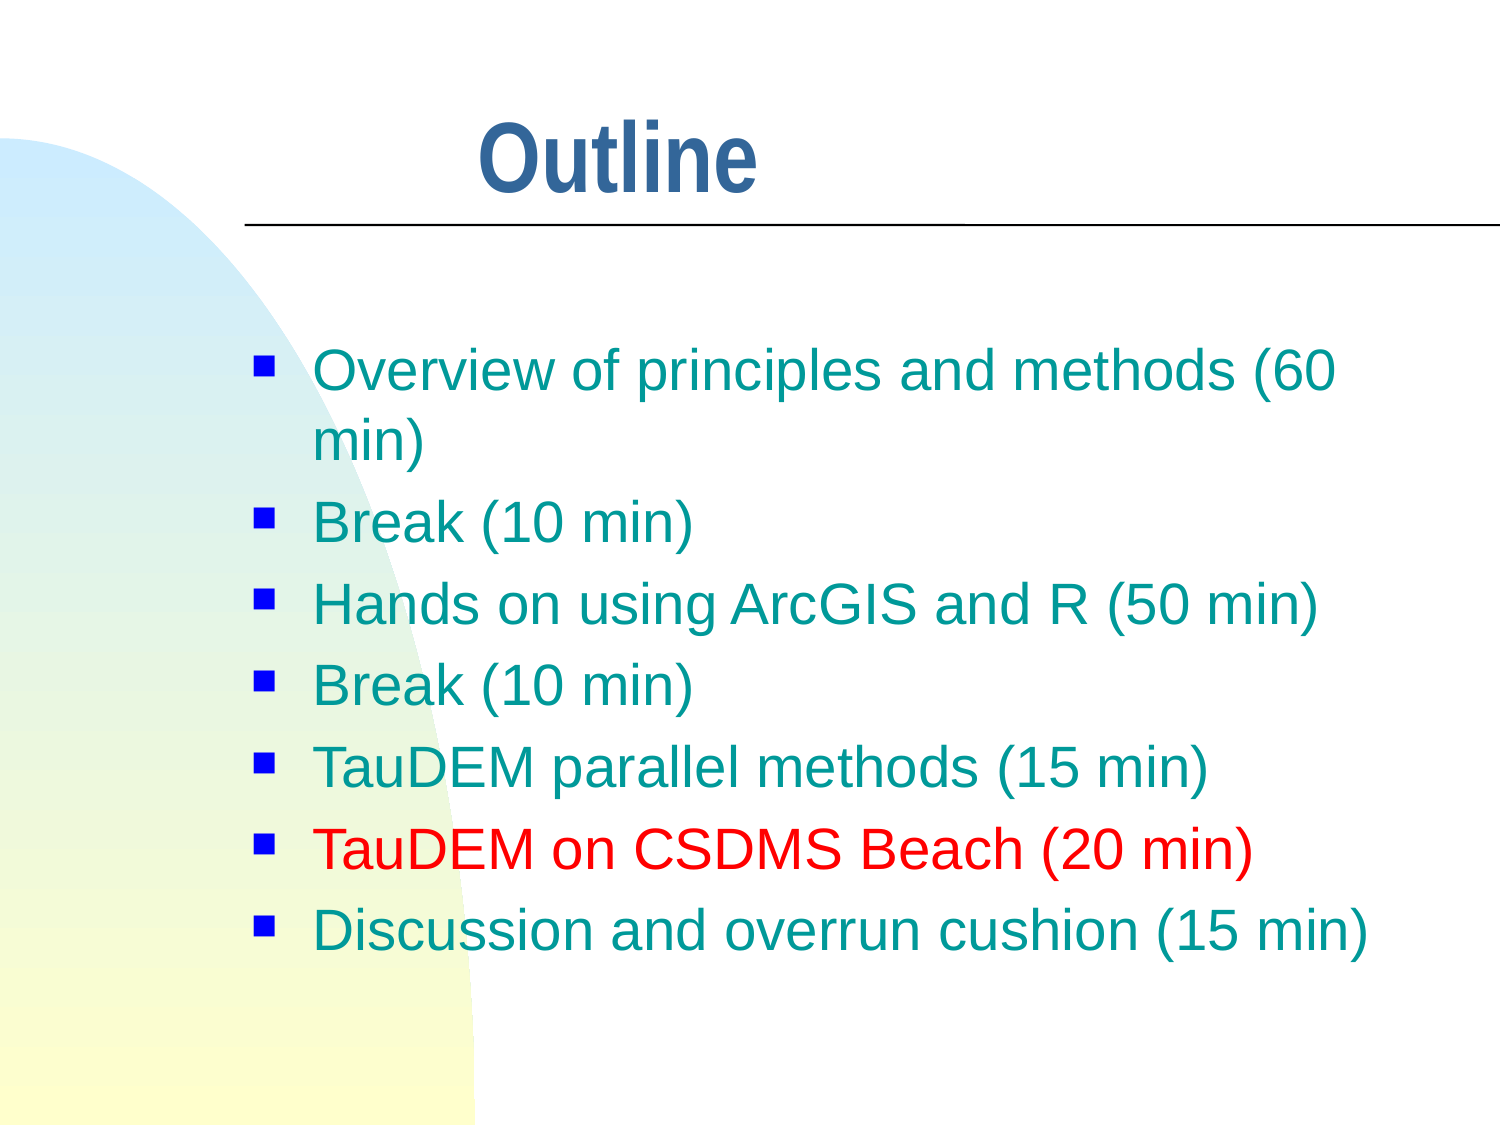

# Outline
Overview of principles and methods (60 min)
Break (10 min)
Hands on using ArcGIS and R (50 min)
Break (10 min)
TauDEM parallel methods (15 min)
TauDEM on CSDMS Beach (20 min)
Discussion and overrun cushion (15 min)